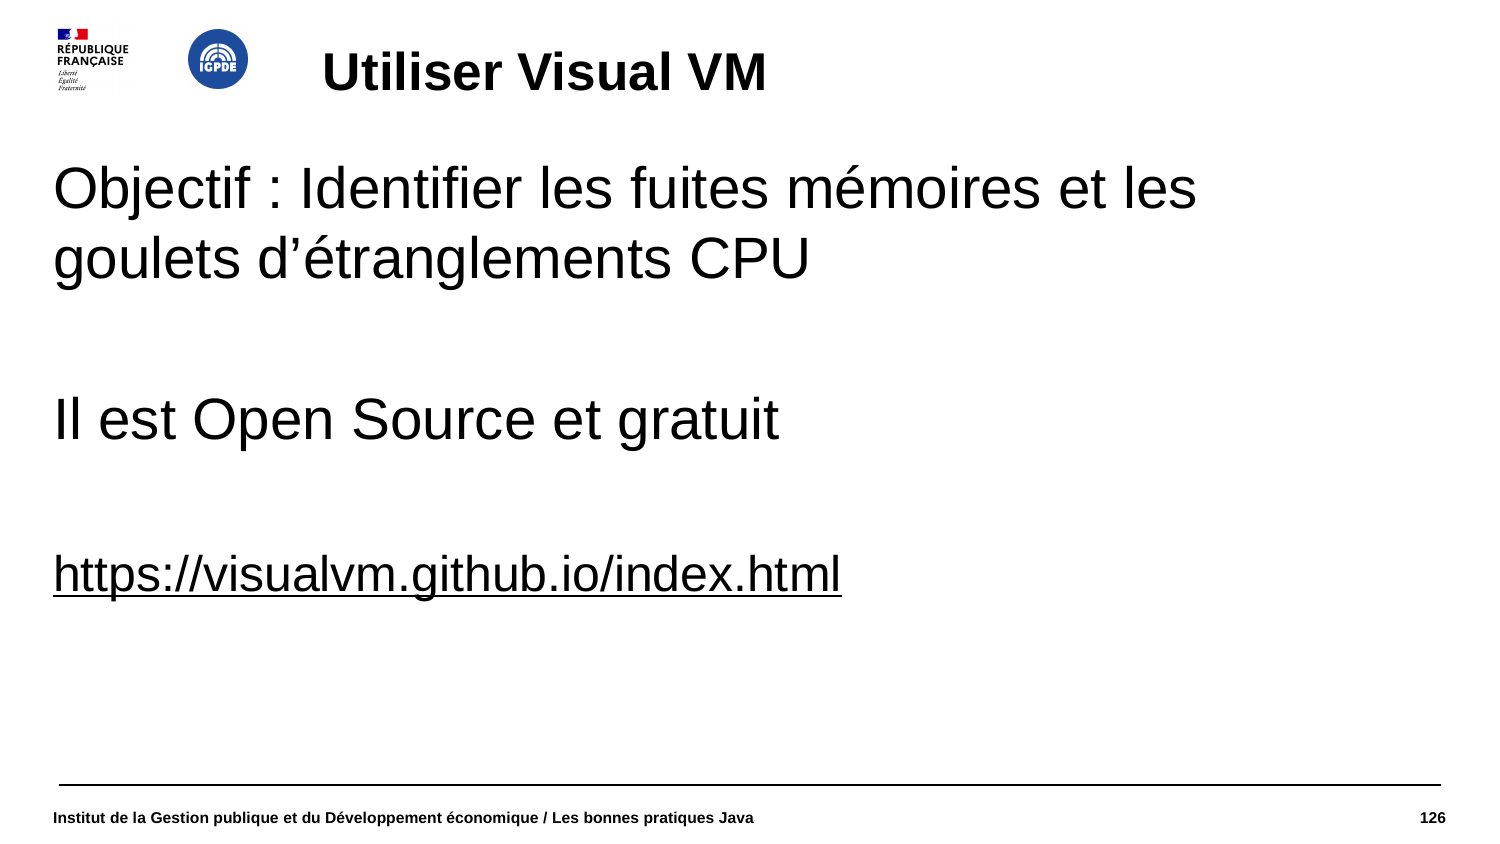

# Utiliser Visual VM
Objectif : Identifier les fuites mémoires et les goulets d’étranglements CPU

Il est Open Source et gratuit

https://visualvm.github.io/index.html

Institut de la Gestion publique et du Développement économique / Les bonnes pratiques Java
126